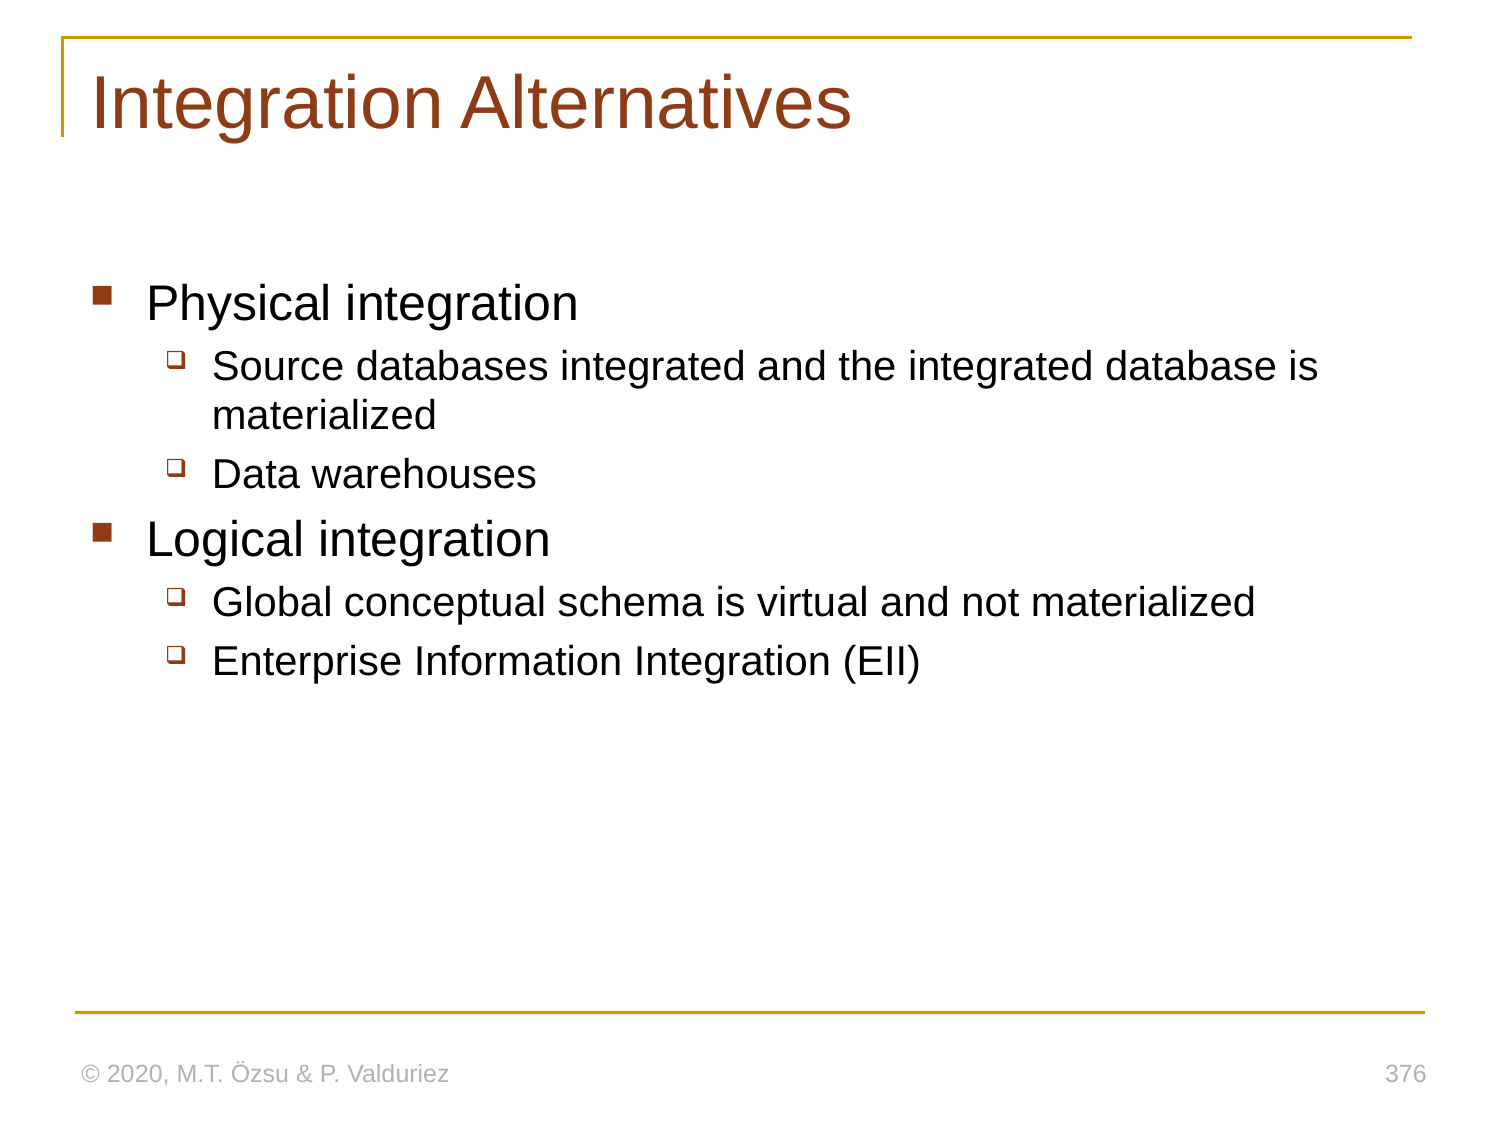

# Integration Alternatives
Physical integration
Source databases integrated and the integrated database is materialized
Data warehouses
Logical integration
Global conceptual schema is virtual and not materialized
Enterprise Information Integration (EII)
© 2020, M.T. Özsu & P. Valduriez
376